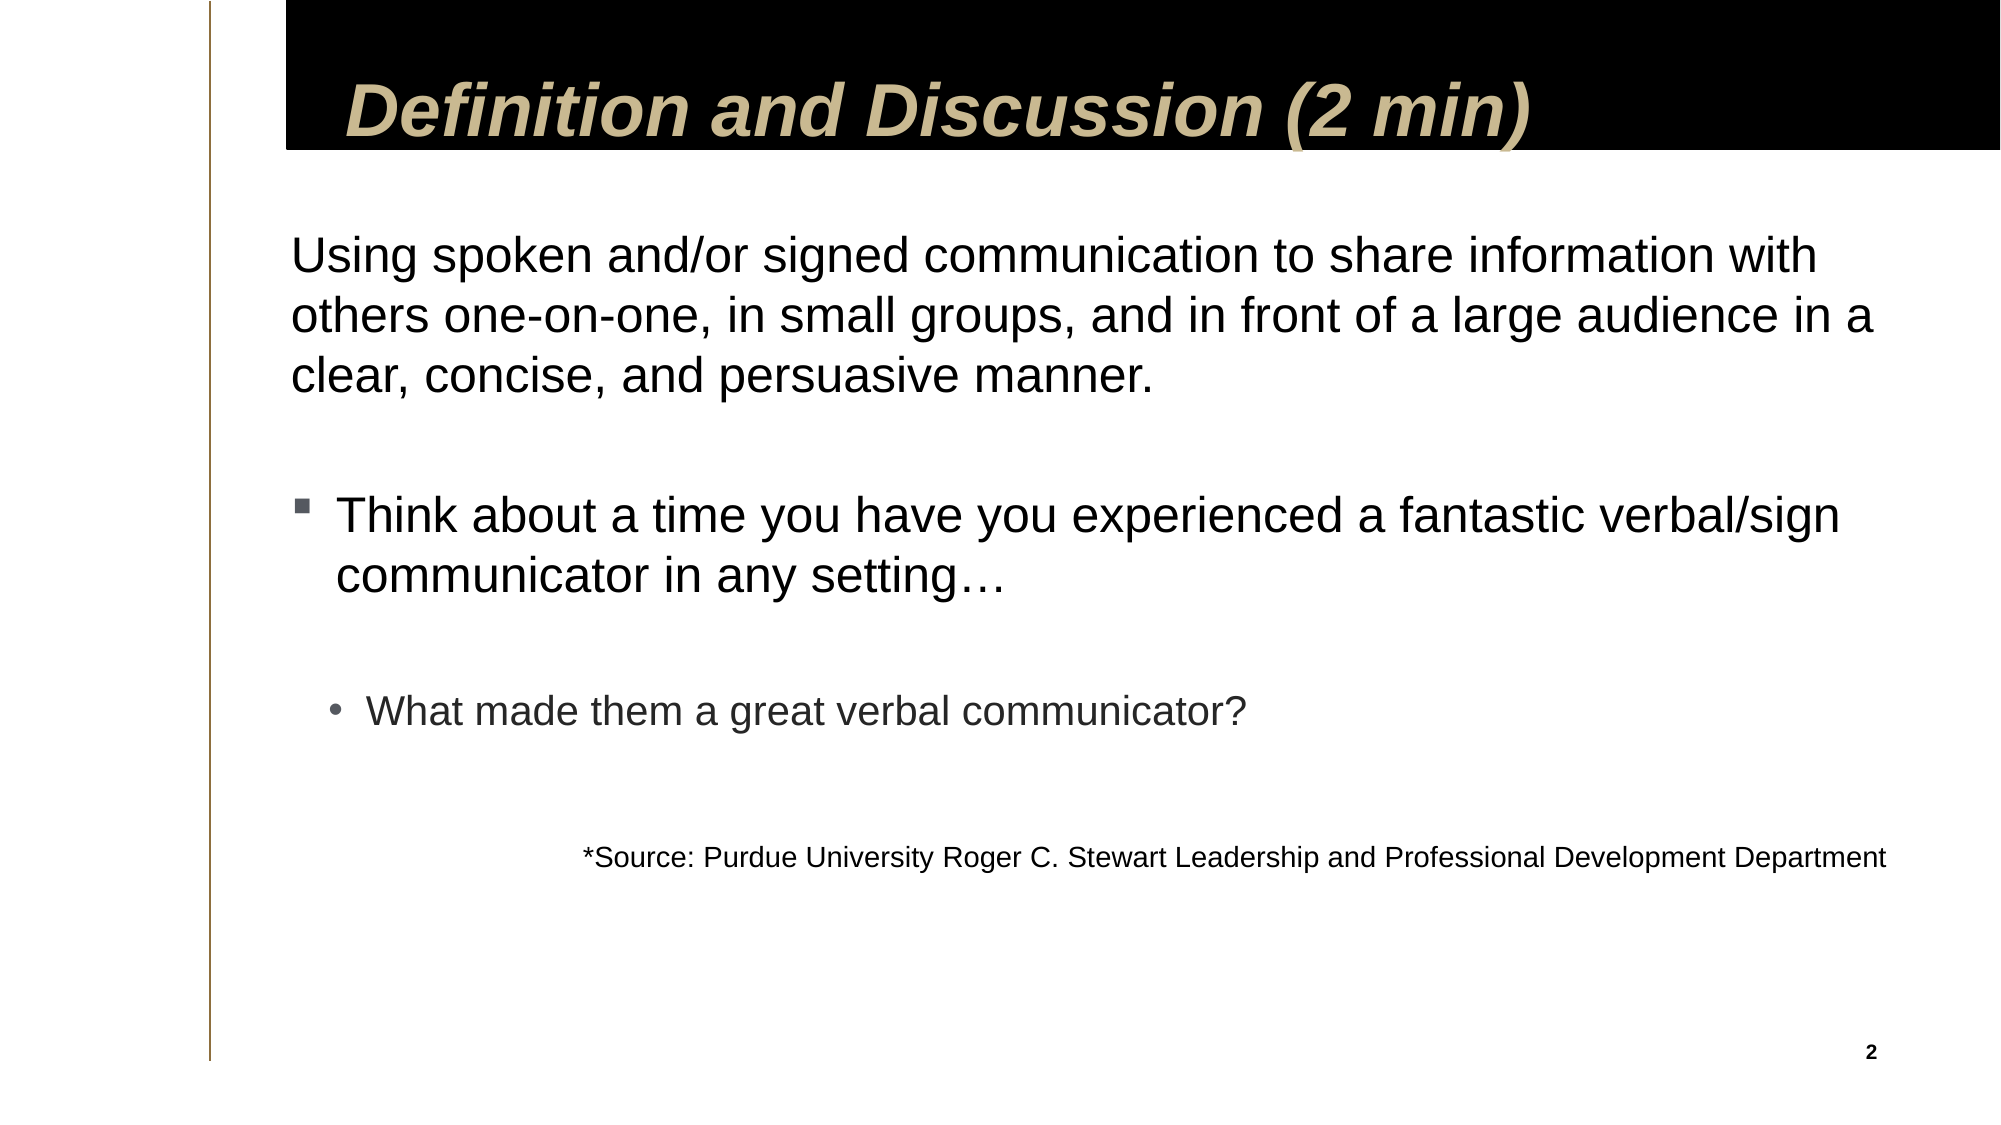

# Definition and Discussion (2 min)
Using spoken and/or signed communication to share information with others one-on-one, in small groups, and in front of a large audience in a clear, concise, and persuasive manner.

Think about a time you have you experienced a fantastic verbal/sign communicator in any setting…

What made them a great verbal communicator?

*Source: Purdue University Roger C. Stewart Leadership and Professional Development Department
2